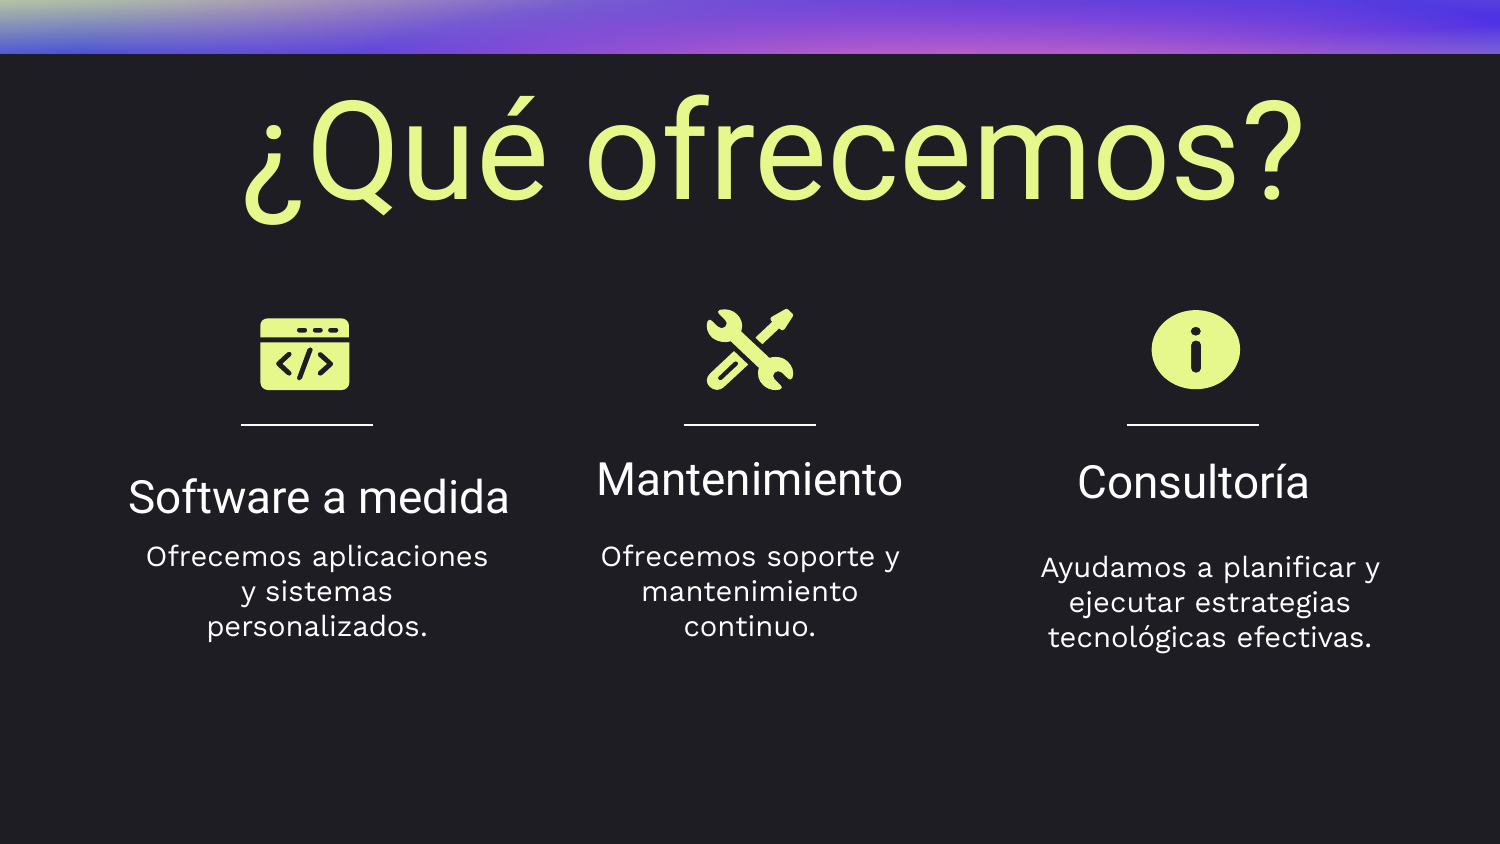

# ¿Qué ofrecemos?

Mantenimiento
Consultoría
Software a medida

Ofrecemos aplicaciones y sistemas personalizados.
Ofrecemos soporte y mantenimiento continuo.
Ayudamos a planificar y ejecutar estrategias tecnológicas efectivas.
Ofrecemos nuestros servicios a empresas de todos los tamaños con diferentes necesidades.